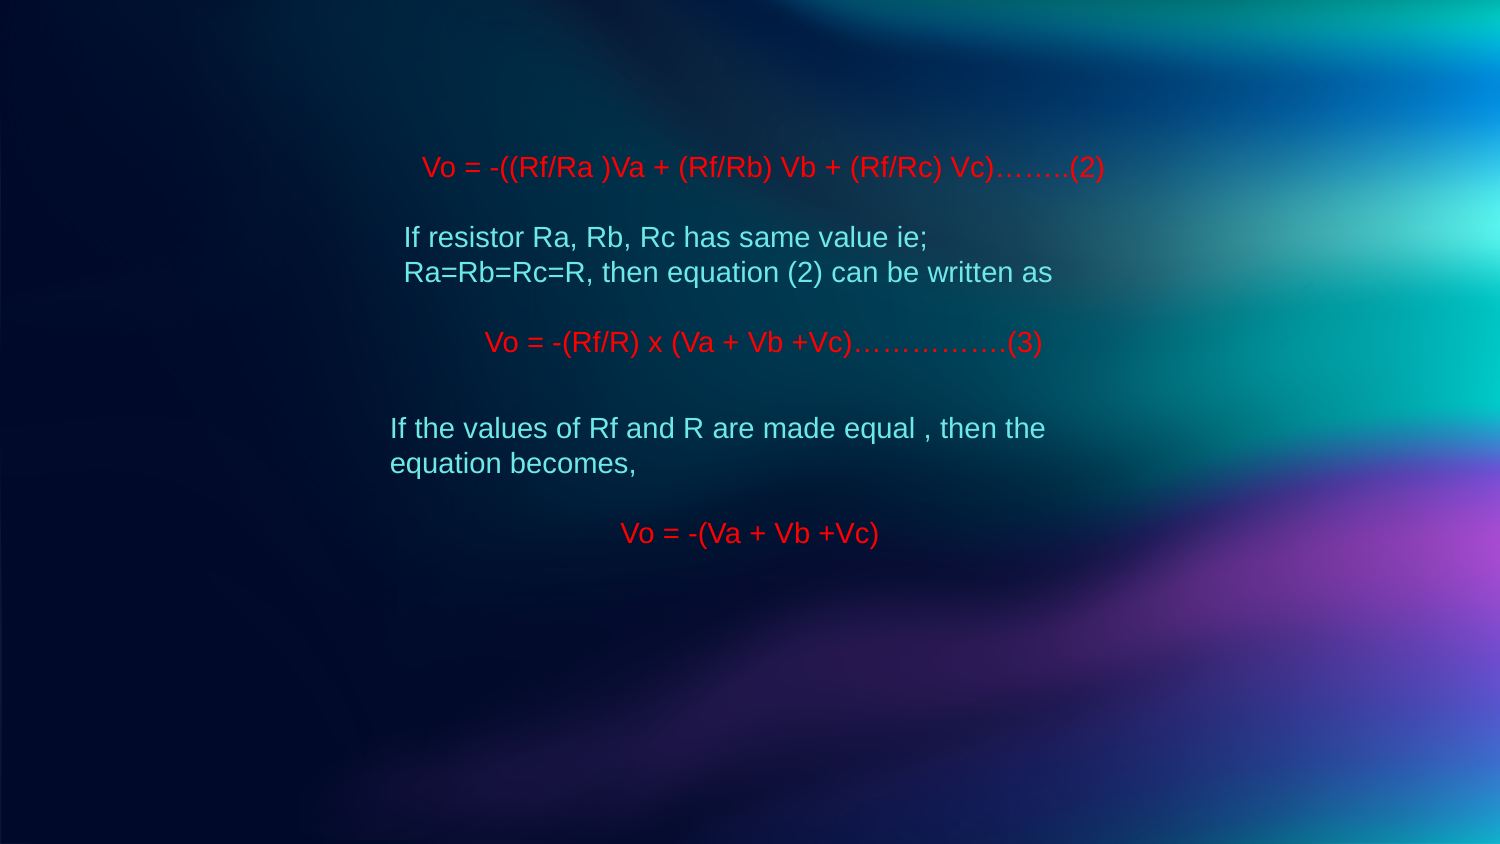

Vo = -((Rf/Ra )Va + (Rf/Rb) Vb + (Rf/Rc) Vc)……..(2)

If resistor Ra, Rb, Rc has same value ie; Ra=Rb=Rc=R, then equation (2) can be written as

Vo = -(Rf/R) x (Va + Vb +Vc)…………….(3)
If the values of Rf and R are made equal , then the equation becomes,

Vo = -(Va + Vb +Vc)